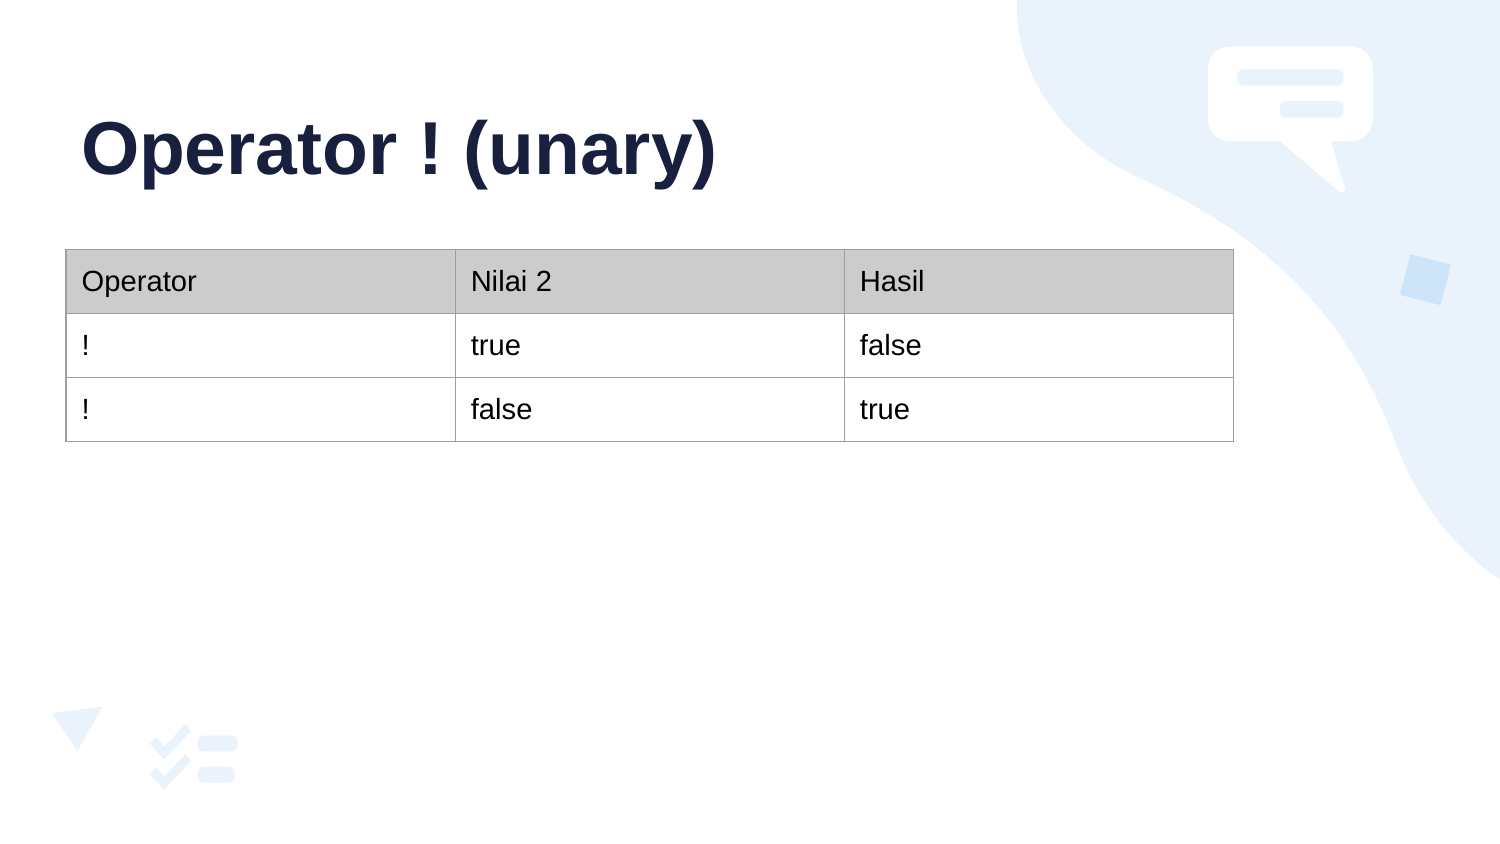

# Operator ! (unary)
| Operator | Nilai 2 | Hasil |
| --- | --- | --- |
| ! | true | false |
| ! | false | true |